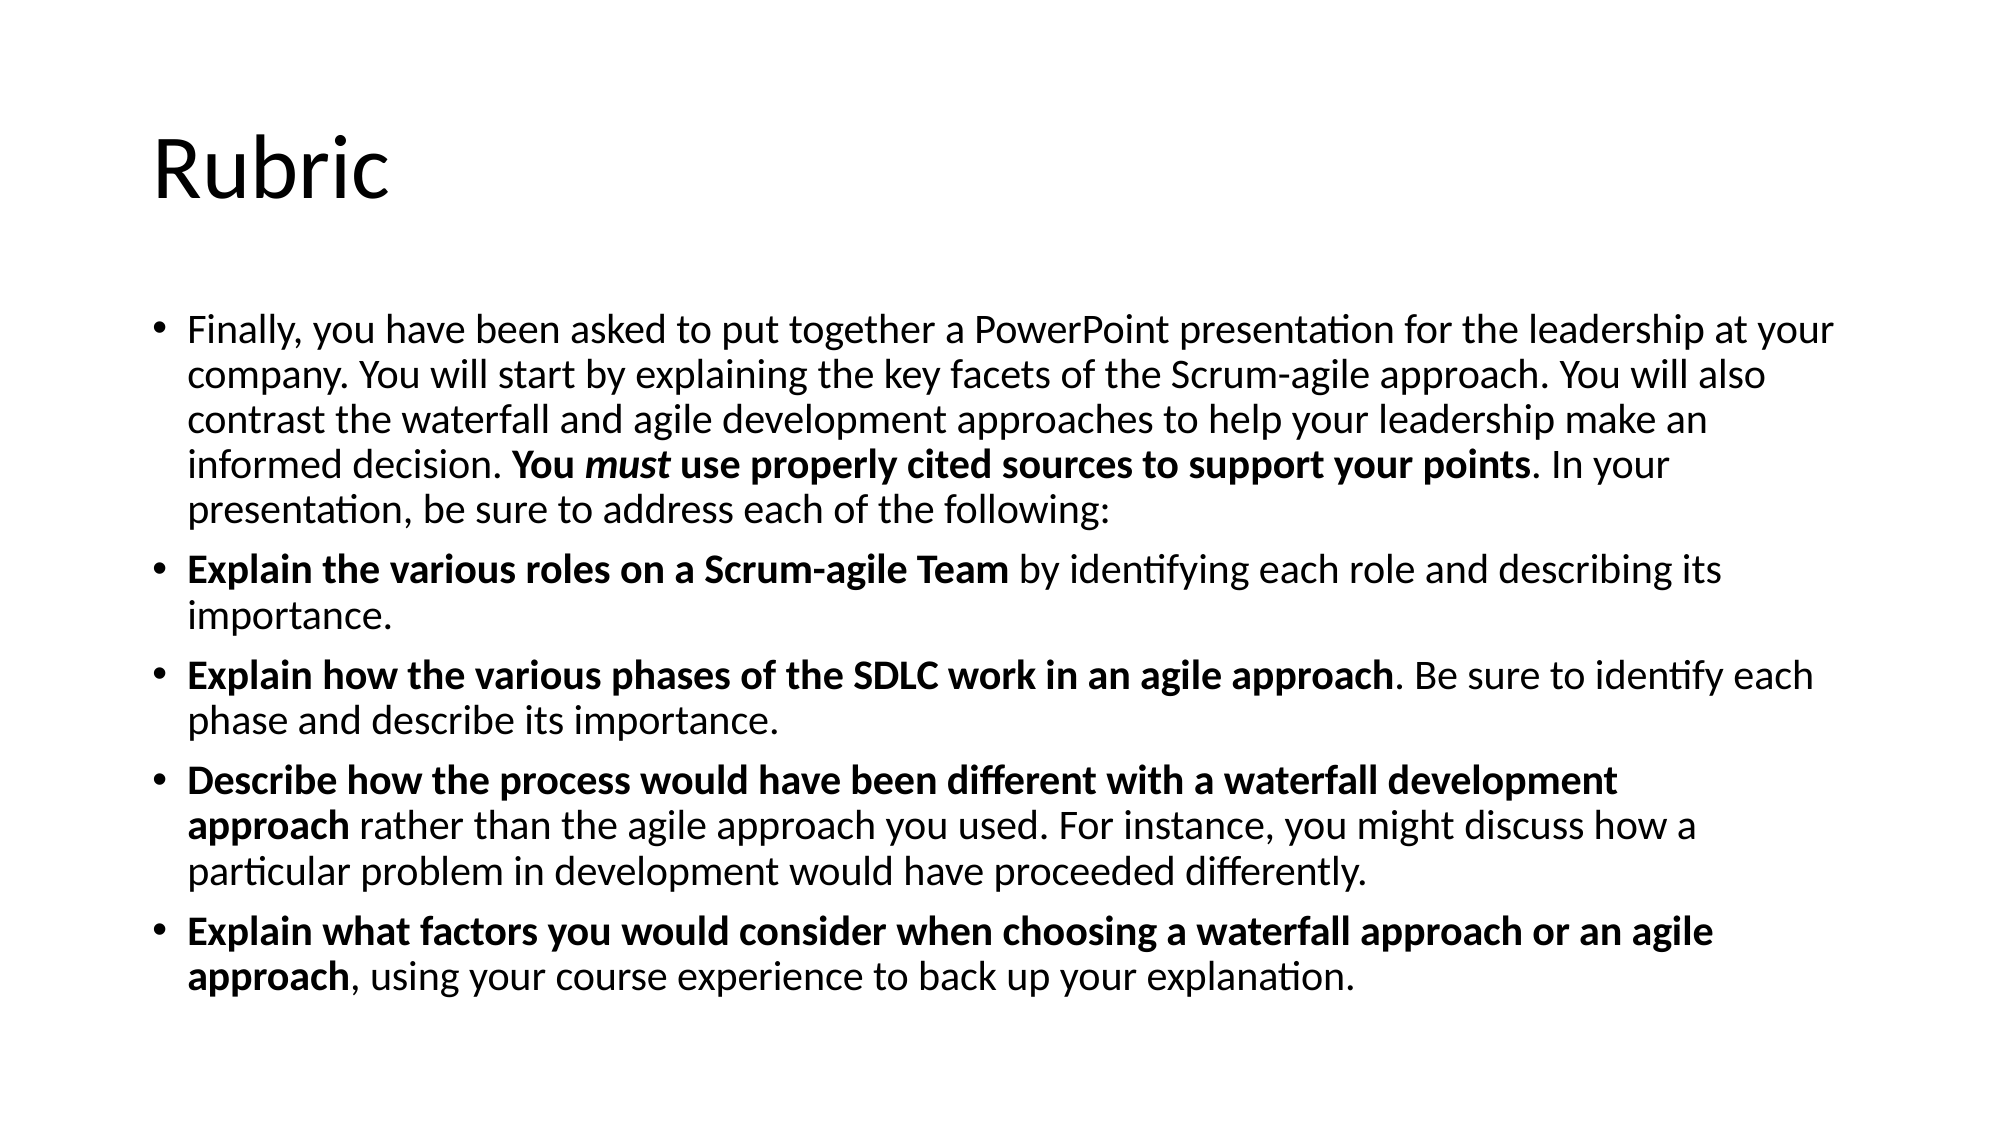

# Rubric
Finally, you have been asked to put together a PowerPoint presentation for the leadership at your company. You will start by explaining the key facets of the Scrum-agile approach. You will also contrast the waterfall and agile development approaches to help your leadership make an informed decision. You must use properly cited sources to support your points. In your presentation, be sure to address each of the following:
Explain the various roles on a Scrum-agile Team by identifying each role and describing its importance.
Explain how the various phases of the SDLC work in an agile approach. Be sure to identify each phase and describe its importance.
Describe how the process would have been different with a waterfall development approach rather than the agile approach you used. For instance, you might discuss how a particular problem in development would have proceeded differently.
Explain what factors you would consider when choosing a waterfall approach or an agile approach, using your course experience to back up your explanation.